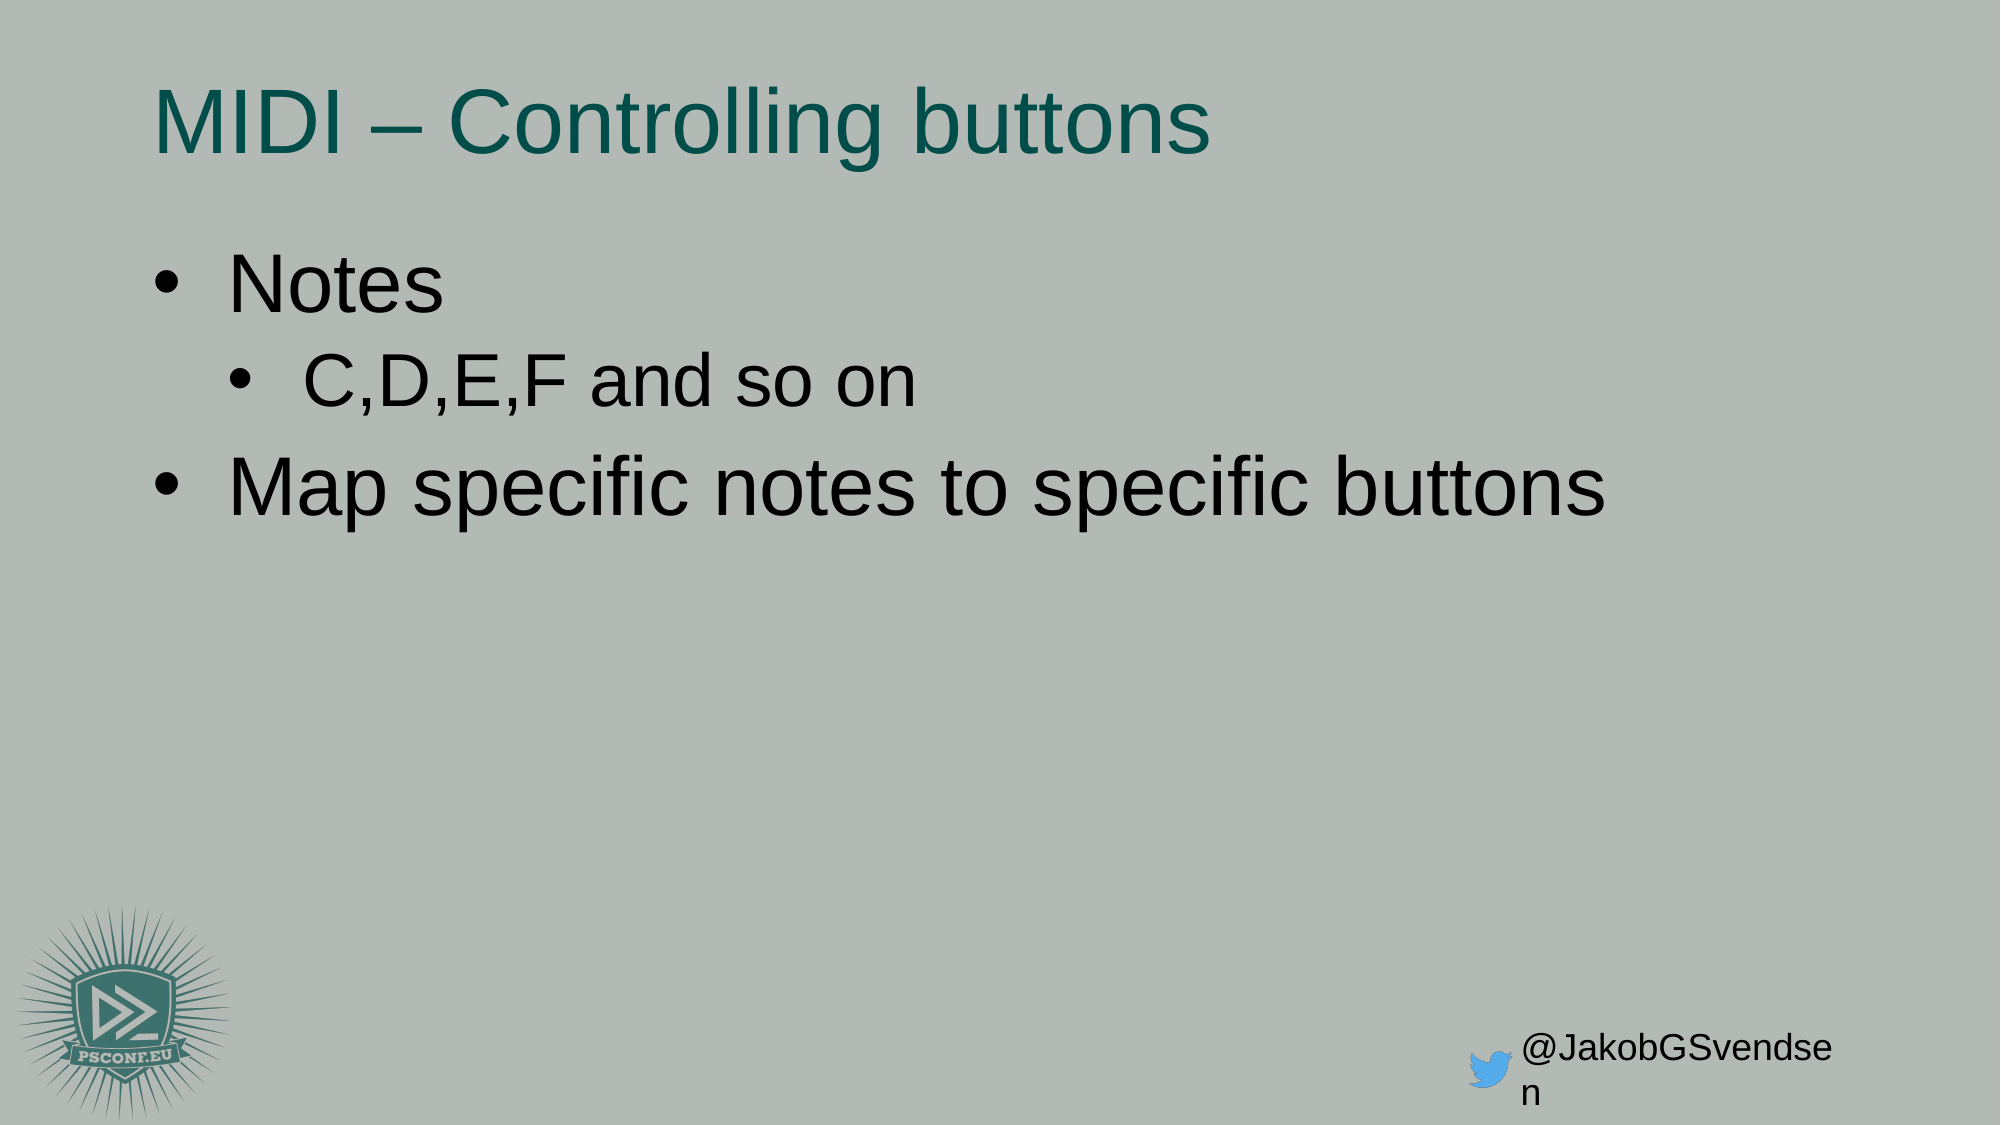

# MIDI – Controlling buttons
Notes
C,D,E,F and so on
Map specific notes to specific buttons
@JakobGSvendsen